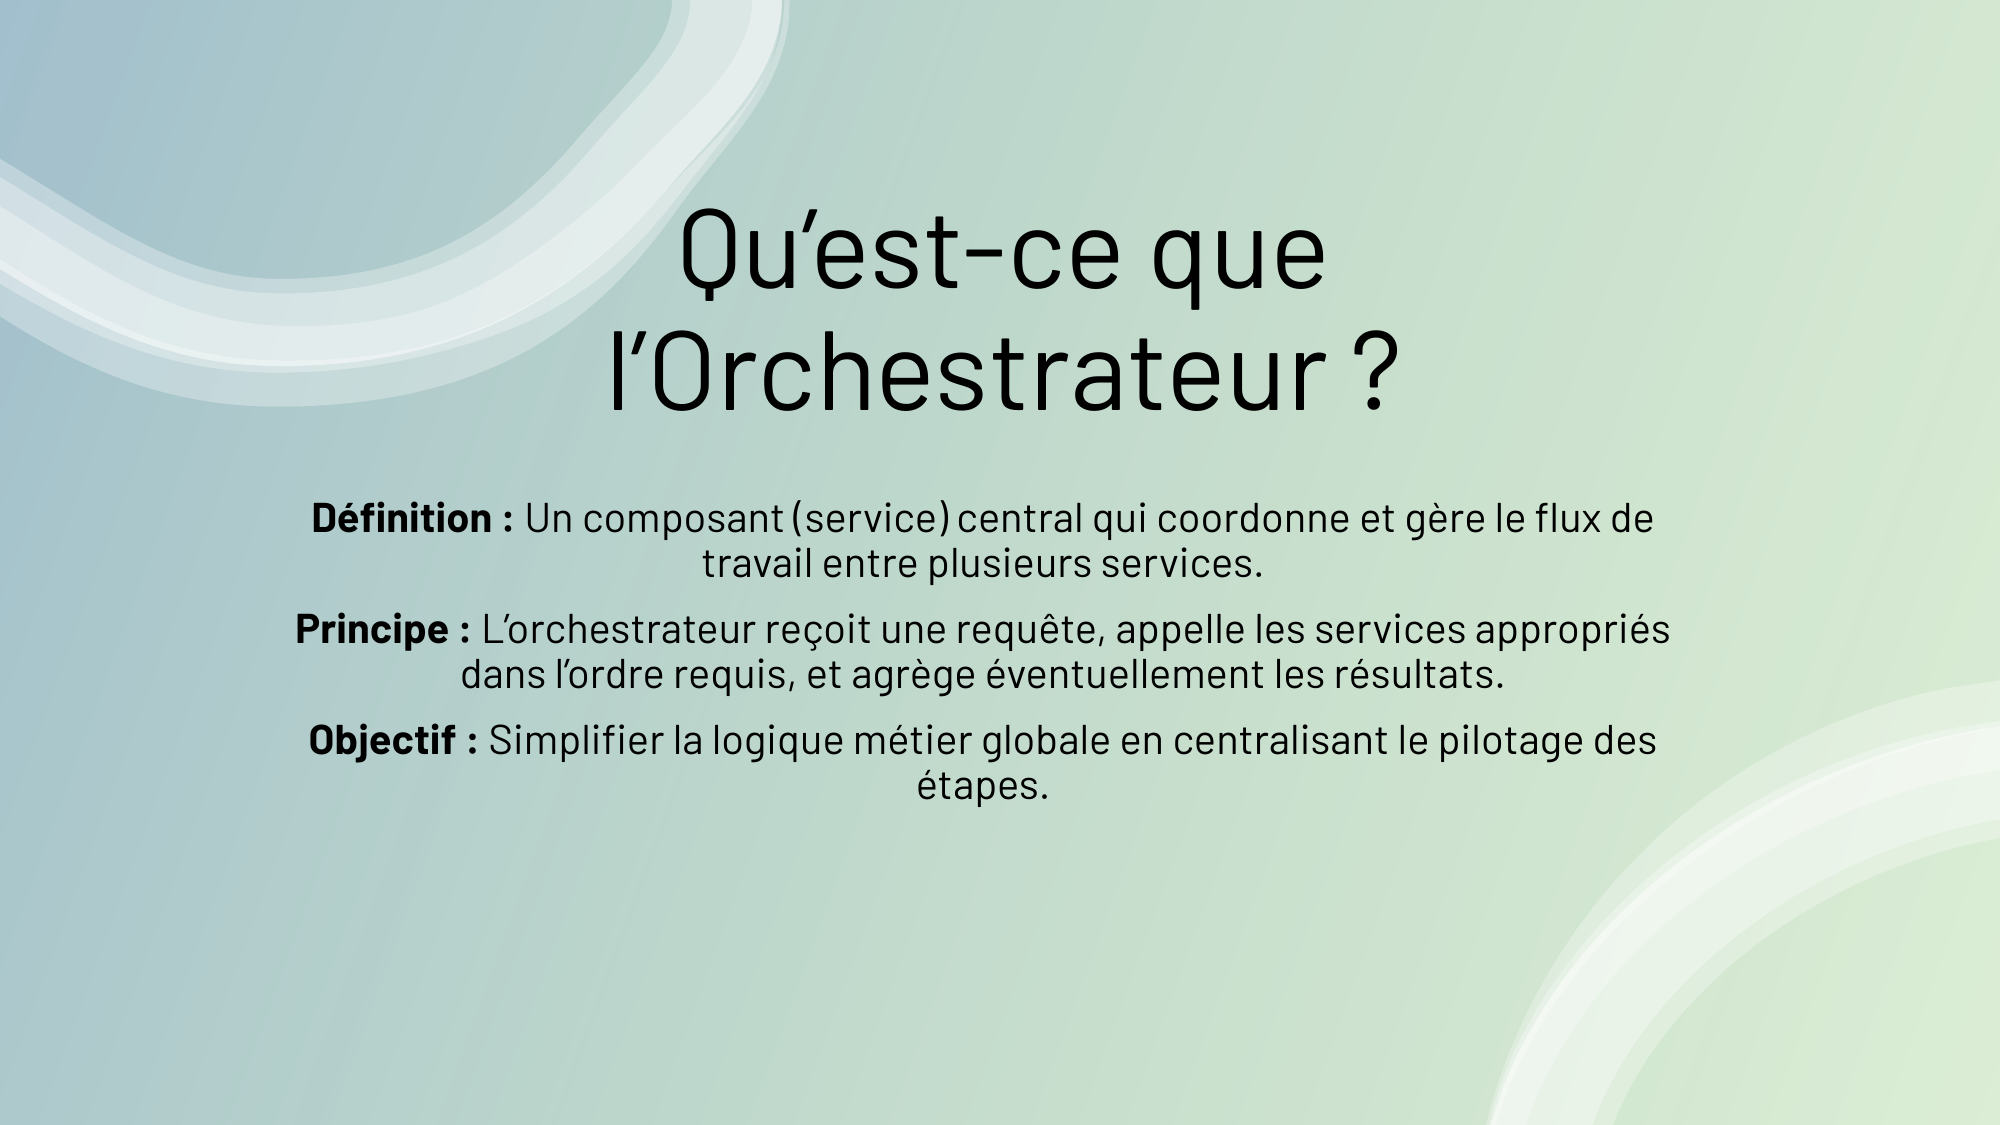

# Qu’est-ce que l’Orchestrateur ?
Définition : Un composant (service) central qui coordonne et gère le flux de travail entre plusieurs services.
Principe : L’orchestrateur reçoit une requête, appelle les services appropriés dans l’ordre requis, et agrège éventuellement les résultats.
Objectif : Simplifier la logique métier globale en centralisant le pilotage des étapes.